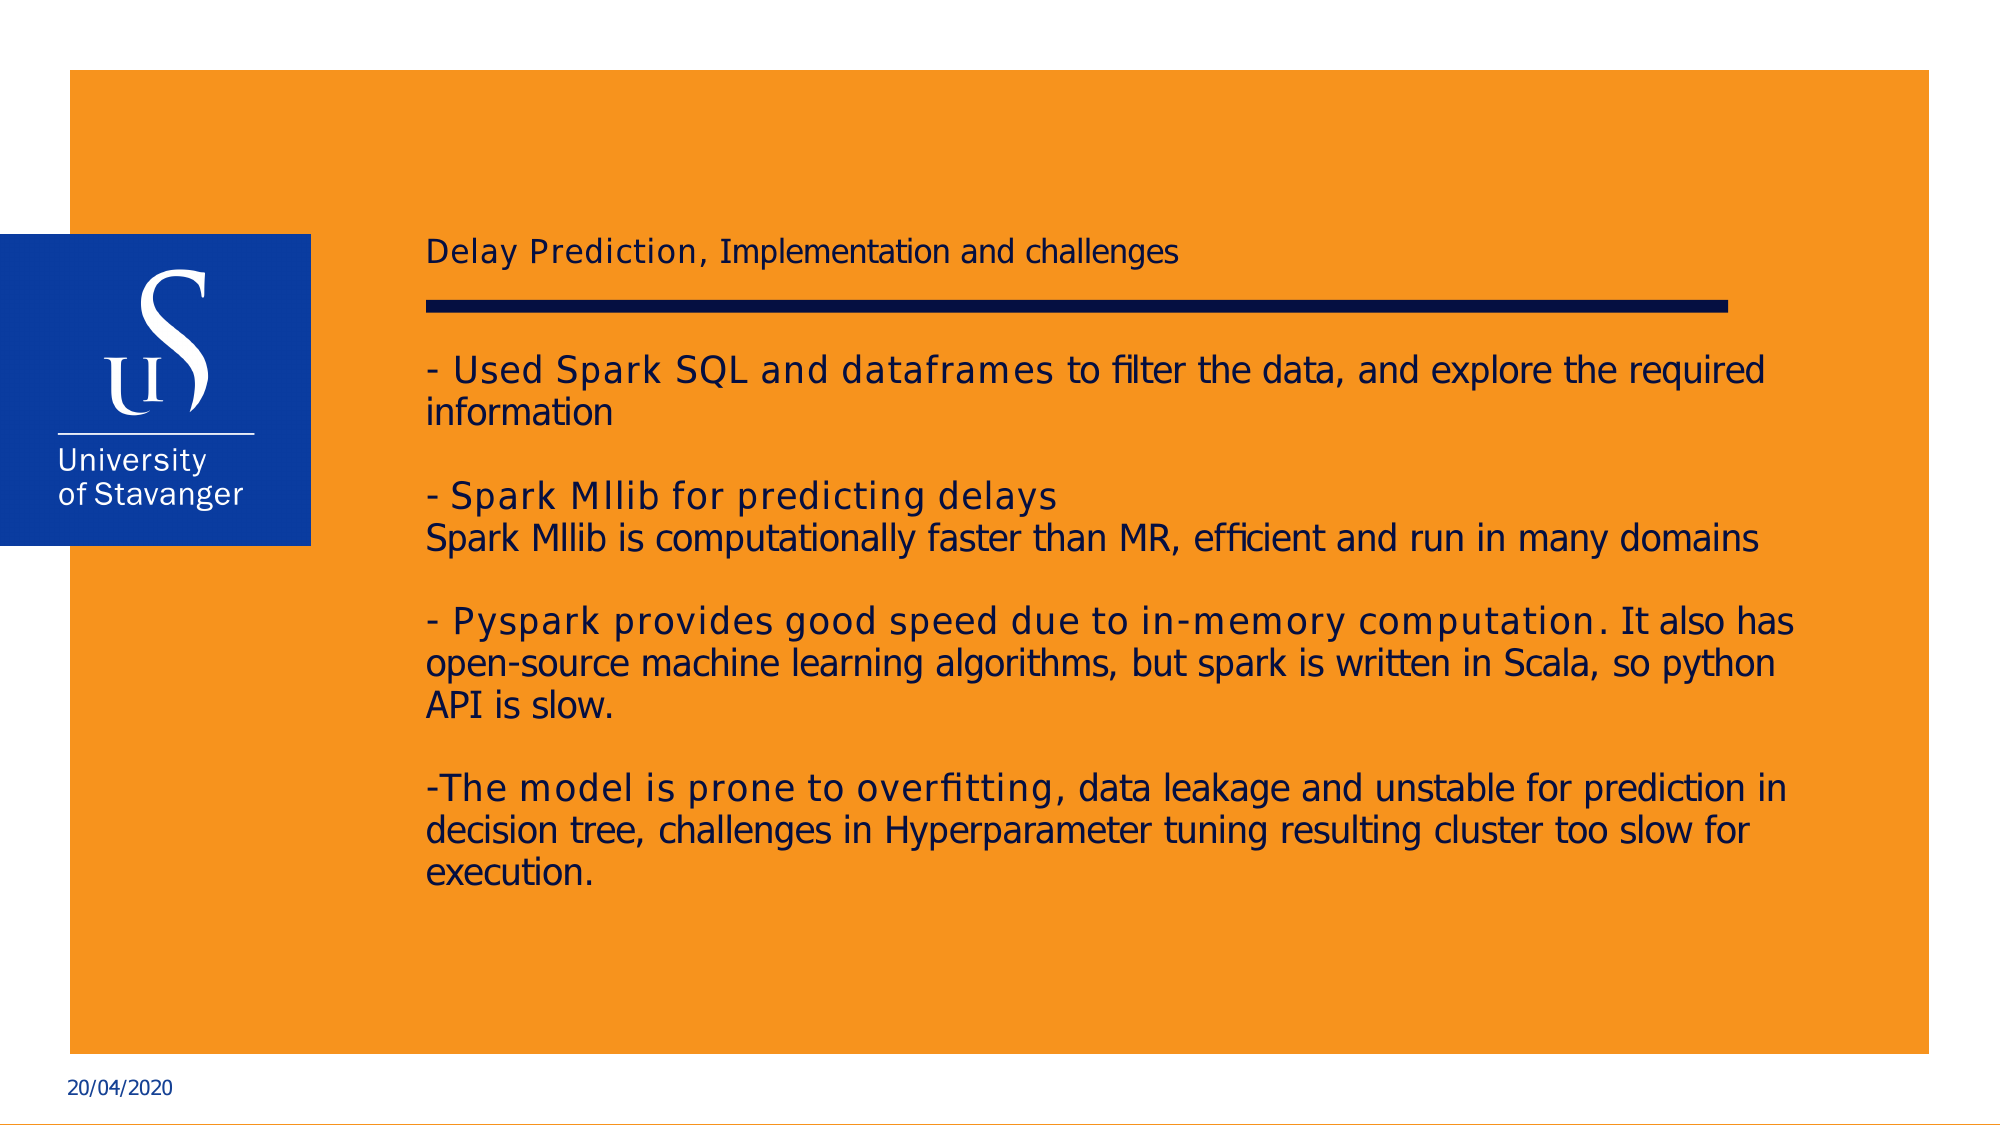

Delay Prediction, Implementation and challenges
# - Used Spark SQL and dataframes to filter the data, and explore the required information - Spark Mllib for predicting delays Spark Mllib is computationally faster than MR, efficient and run in many domains - Pyspark provides good speed due to in-memory computation. It also has open-source machine learning algorithms, but spark is written in Scala, so python API is slow. -The model is prone to overfitting, data leakage and unstable for prediction in decision tree, challenges in Hyperparameter tuning resulting cluster too slow for execution.
20/04/2020